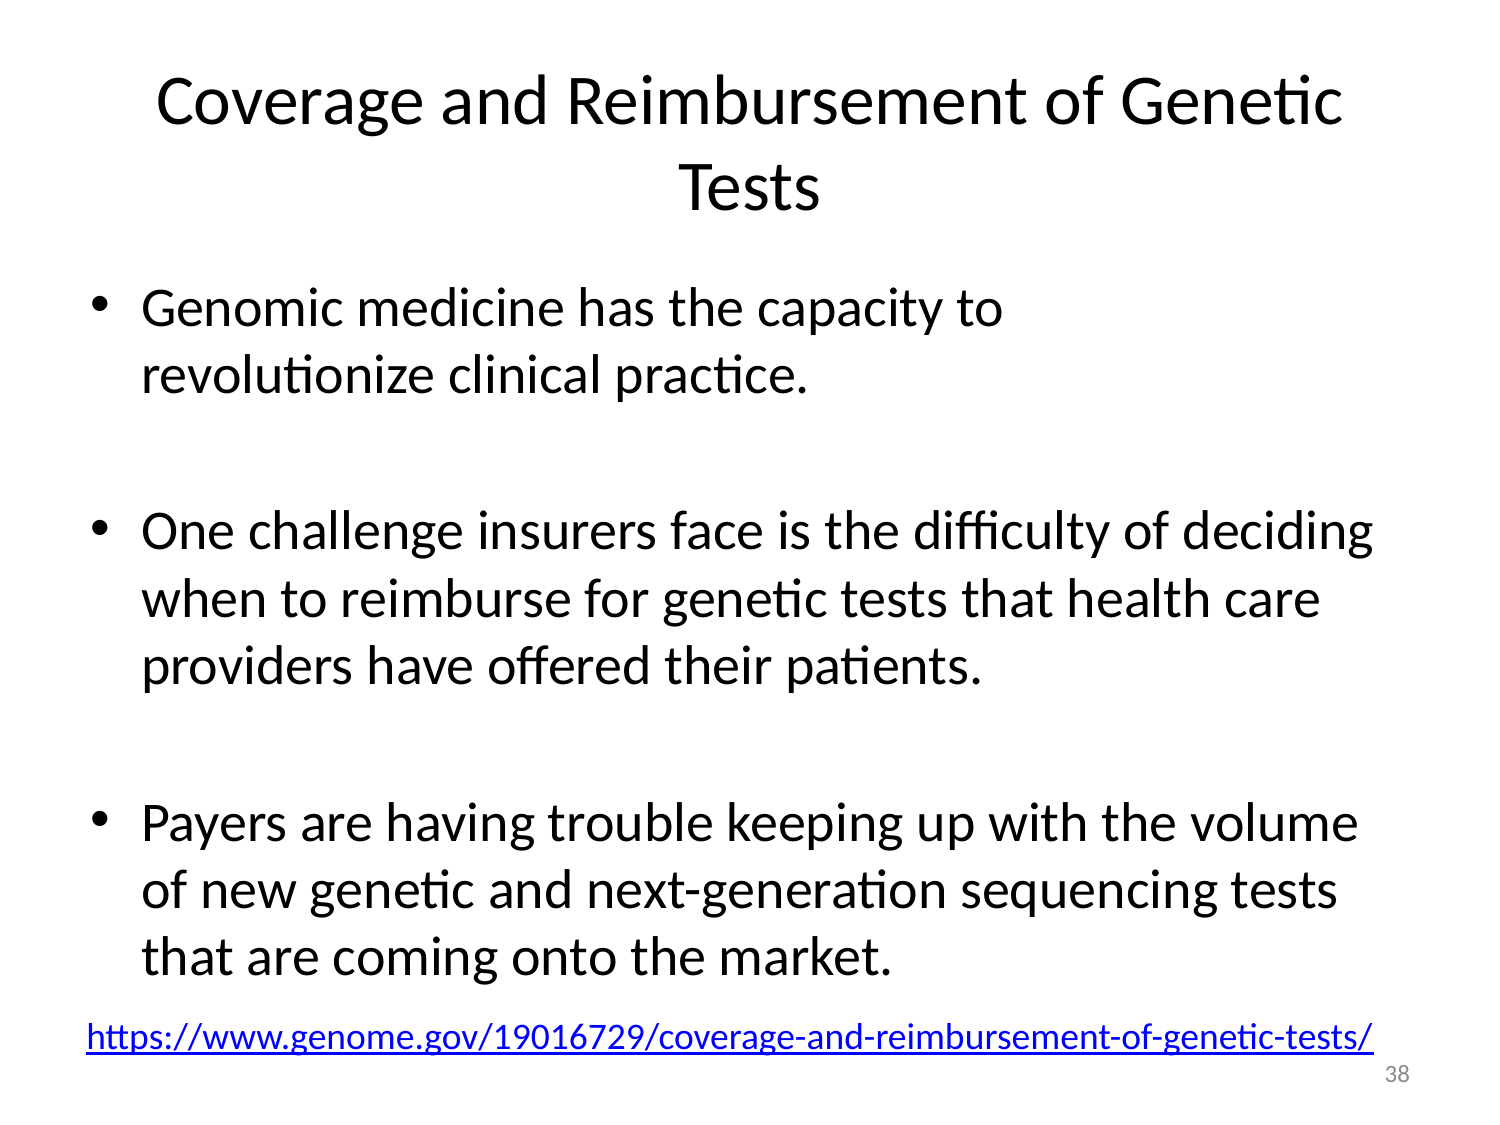

# Coverage and Reimbursement of Genetic Tests
Genomic medicine has the capacity to revolutionize clinical practice.

One challenge insurers face is the difficulty of deciding when to reimburse for genetic tests that health care providers have offered their patients.

Payers are having trouble keeping up with the volume of new genetic and next-generation sequencing tests that are coming onto the market.

https://www.genome.gov/19016729/coverage-and-reimbursement-of-genetic-tests/
38